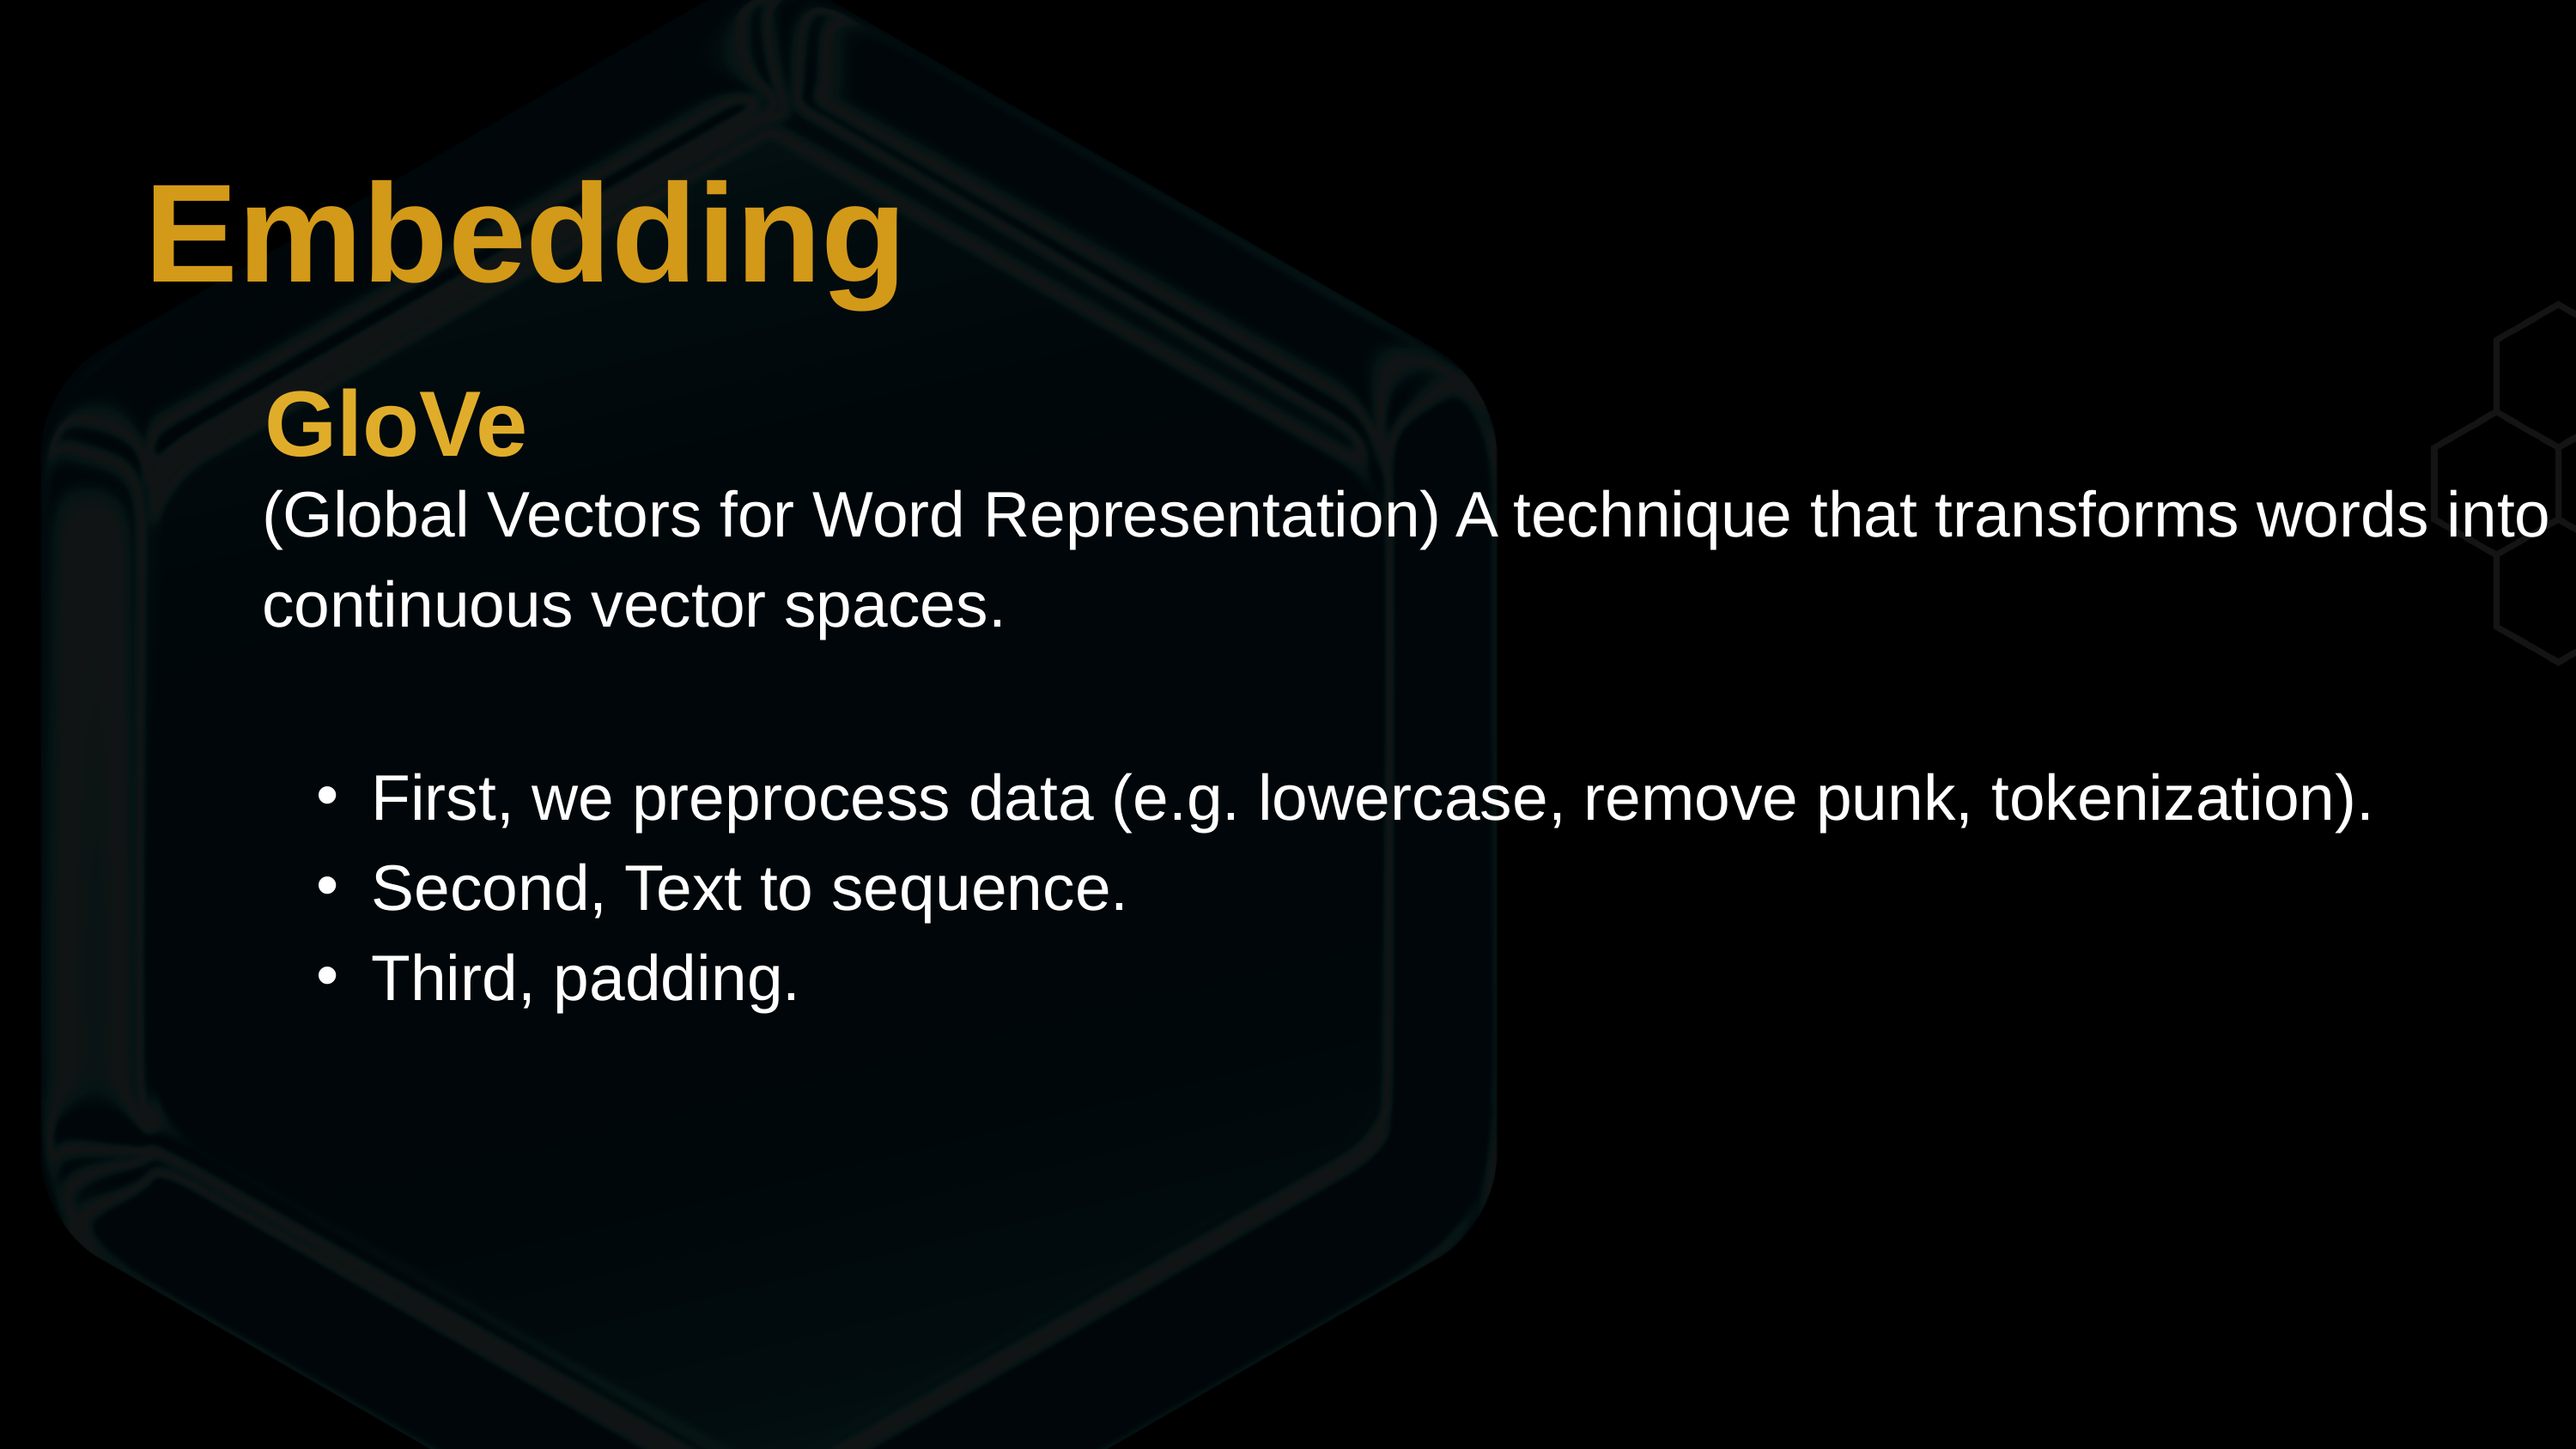

Embedding

GloVe
(Global Vectors for Word Representation) A technique that transforms words into continuous vector spaces.
First, we preprocess data (e.g. lowercase, remove punk, tokenization).
Second, Text to sequence.
Third, padding.